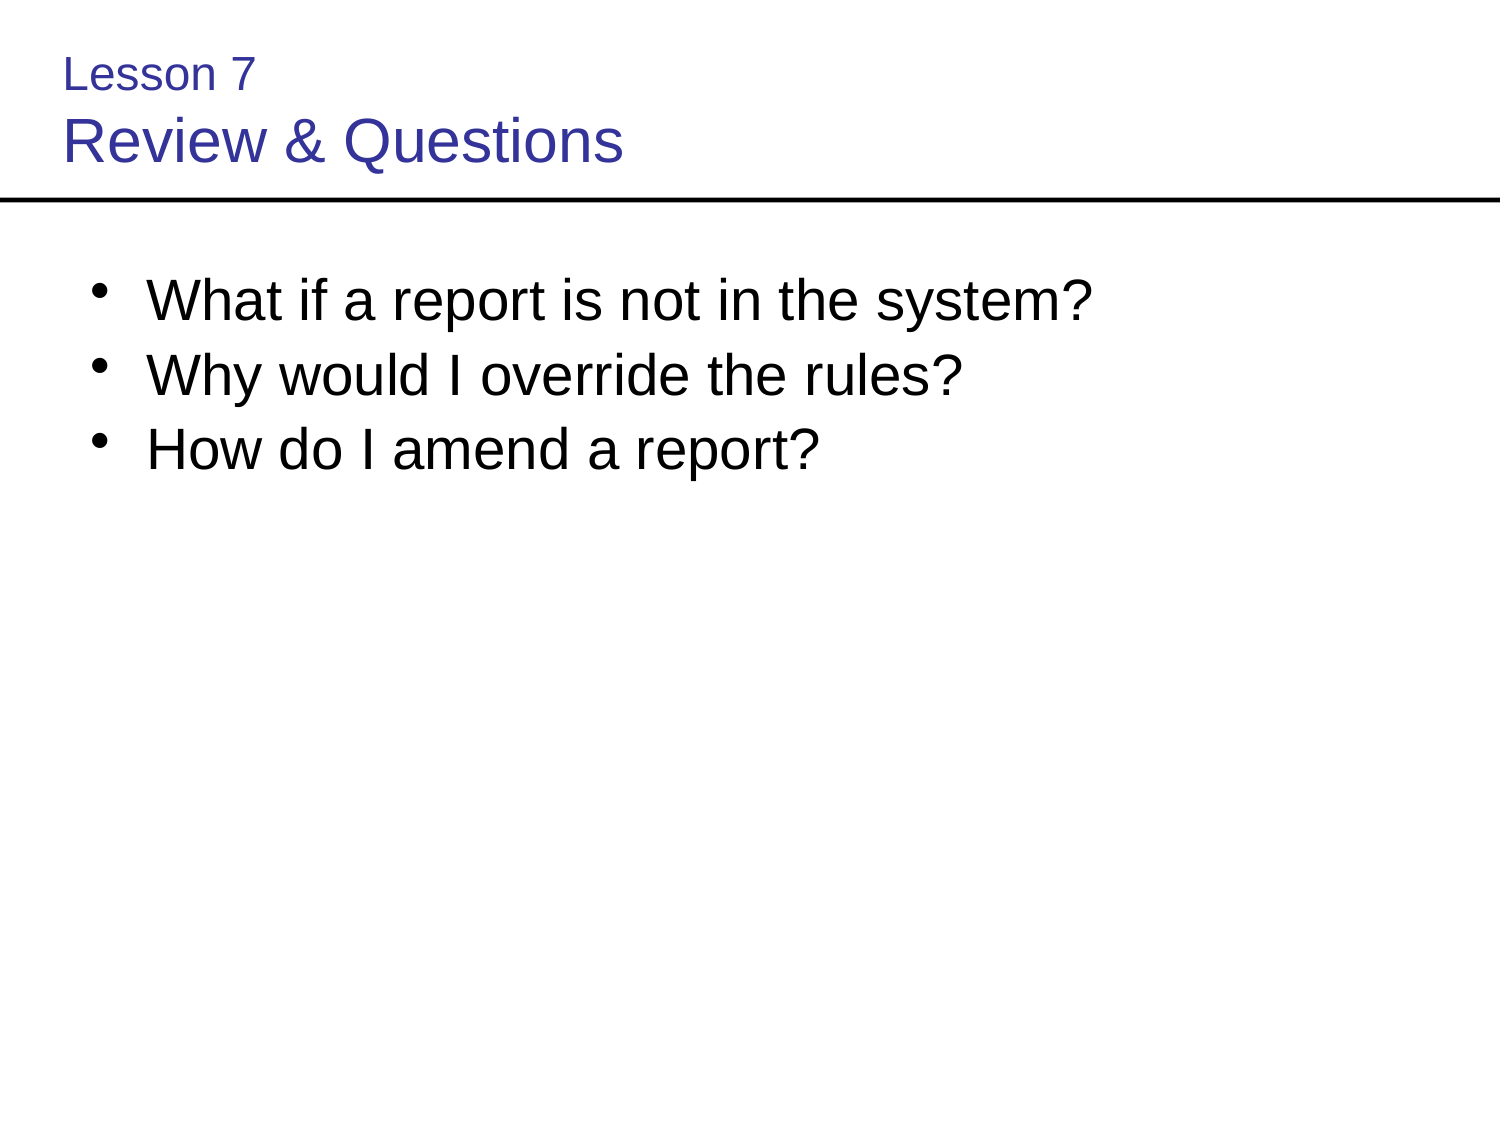

# Lesson 7 Review & Questions
What if a report is not in the system?
Why would I override the rules?
How do I amend a report?